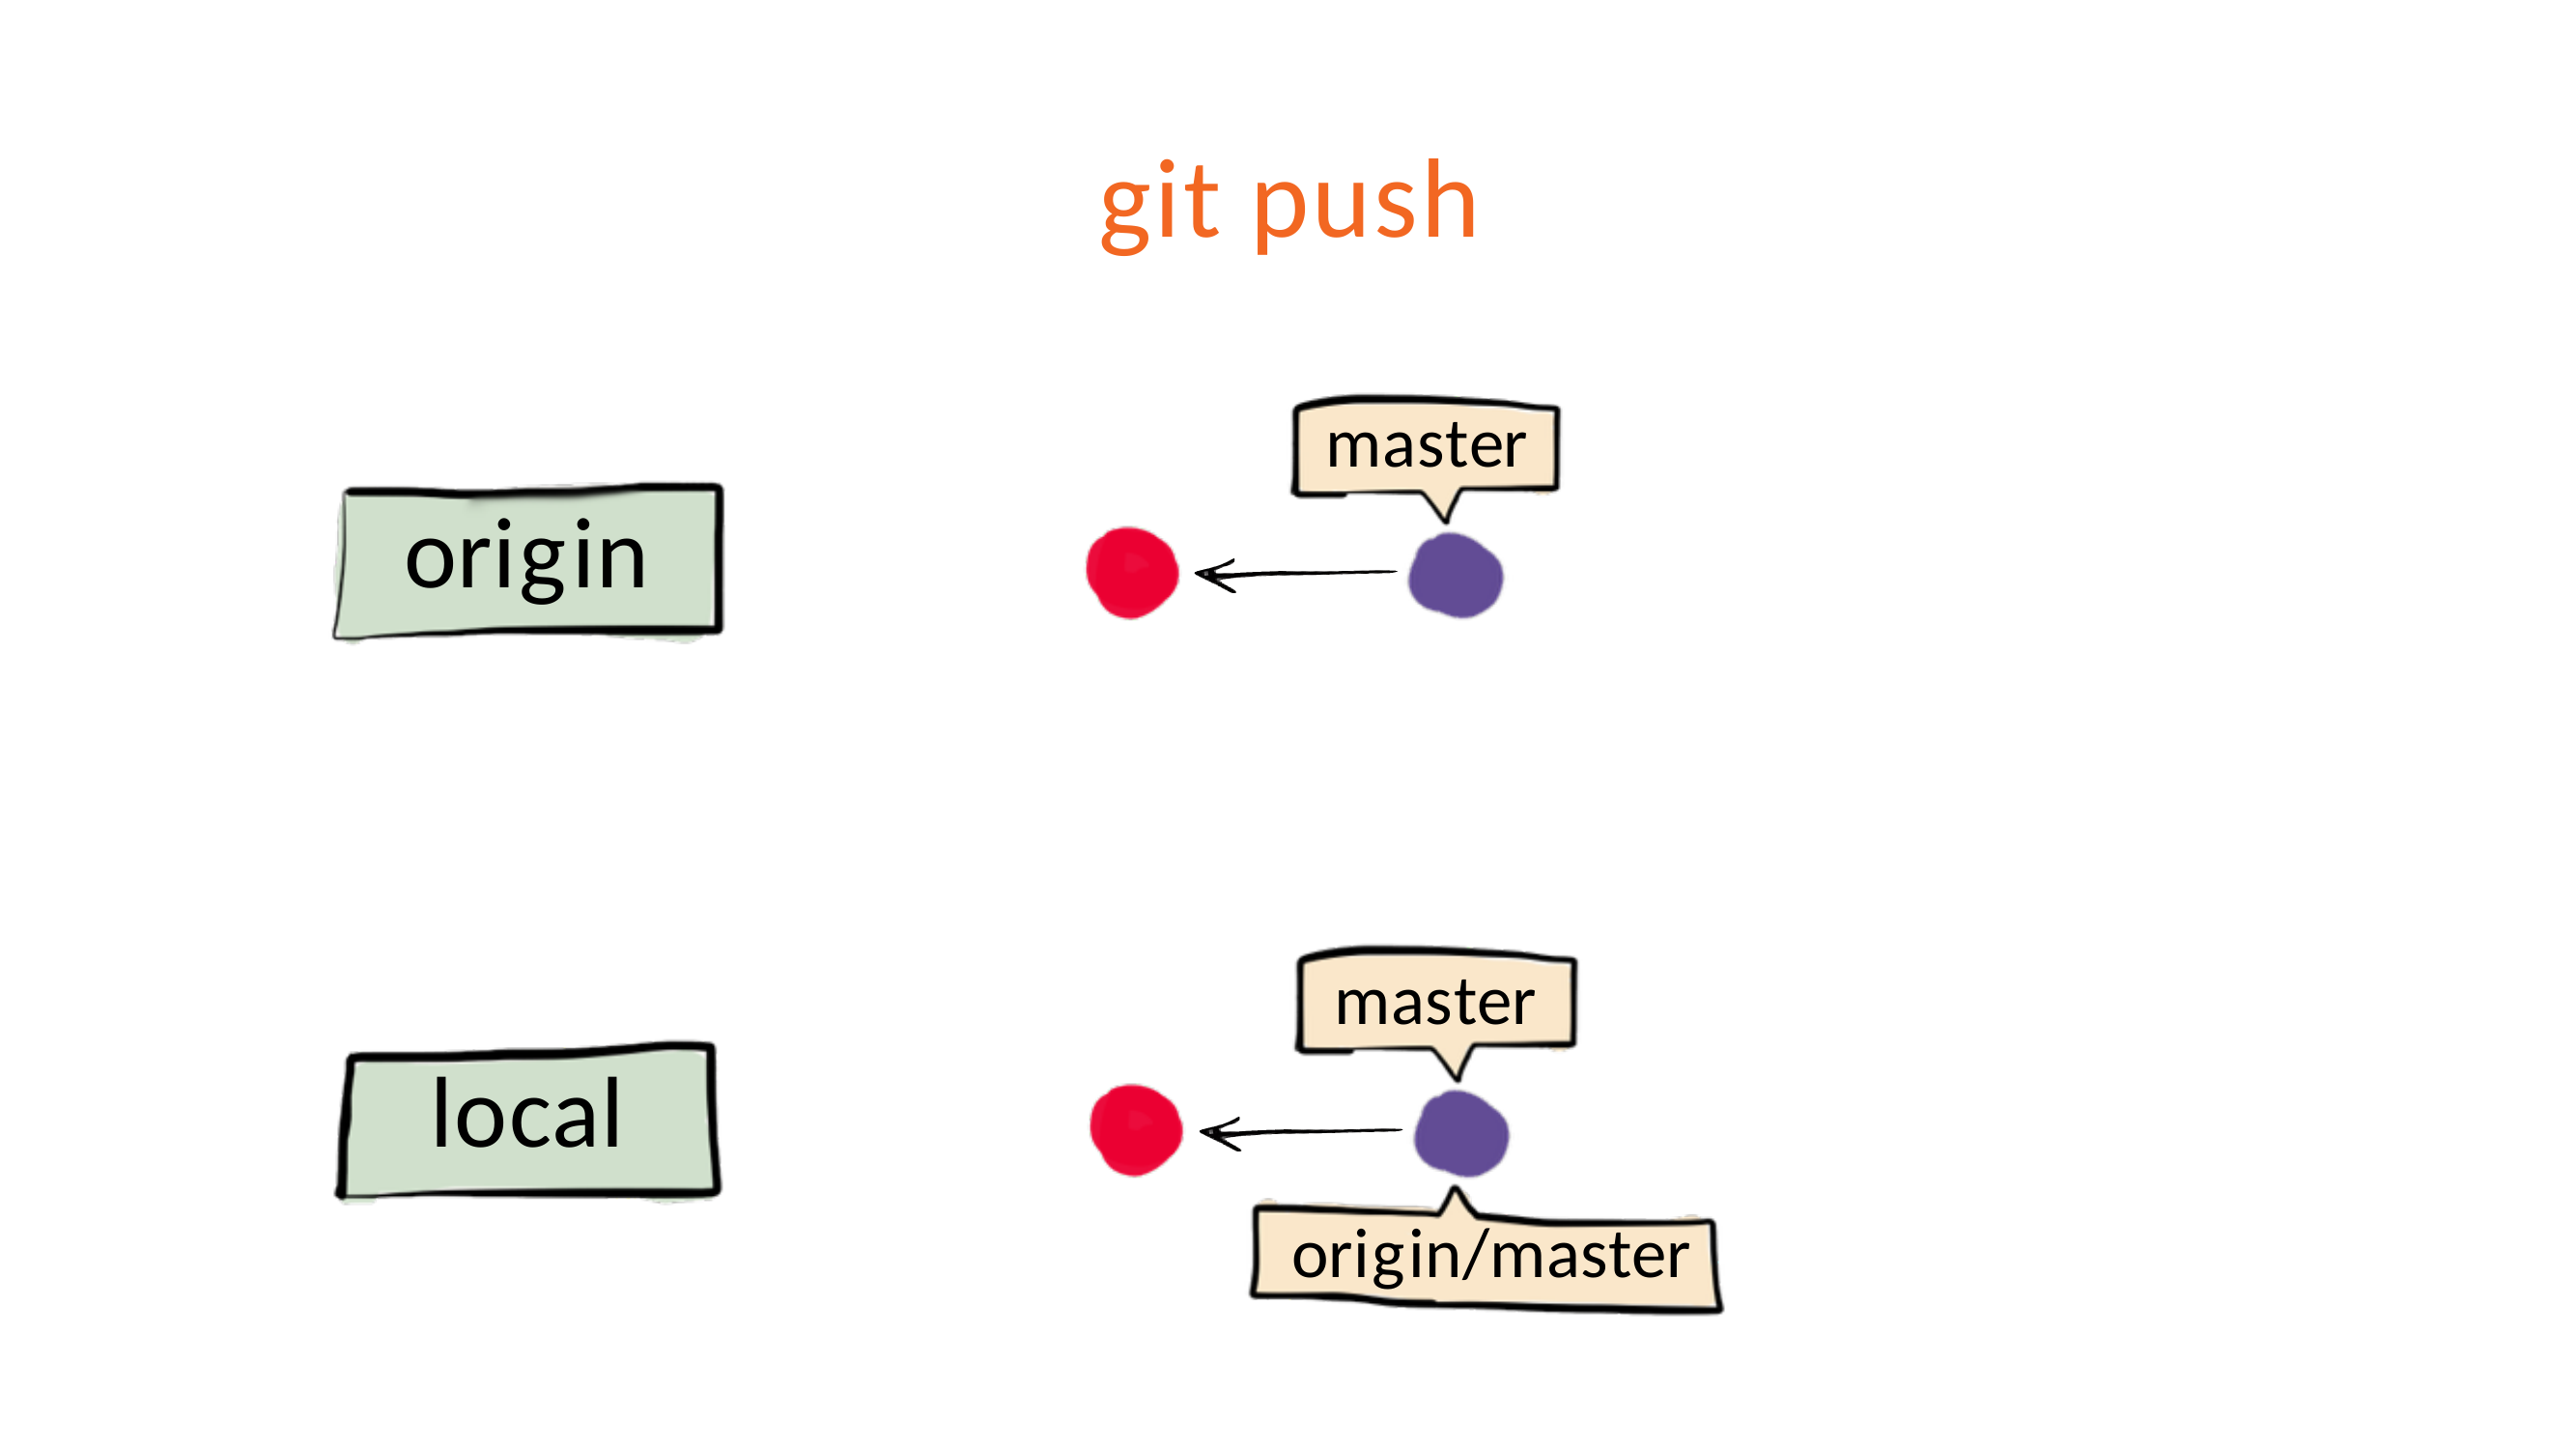

# git push

master

origin

master

local

origin/master